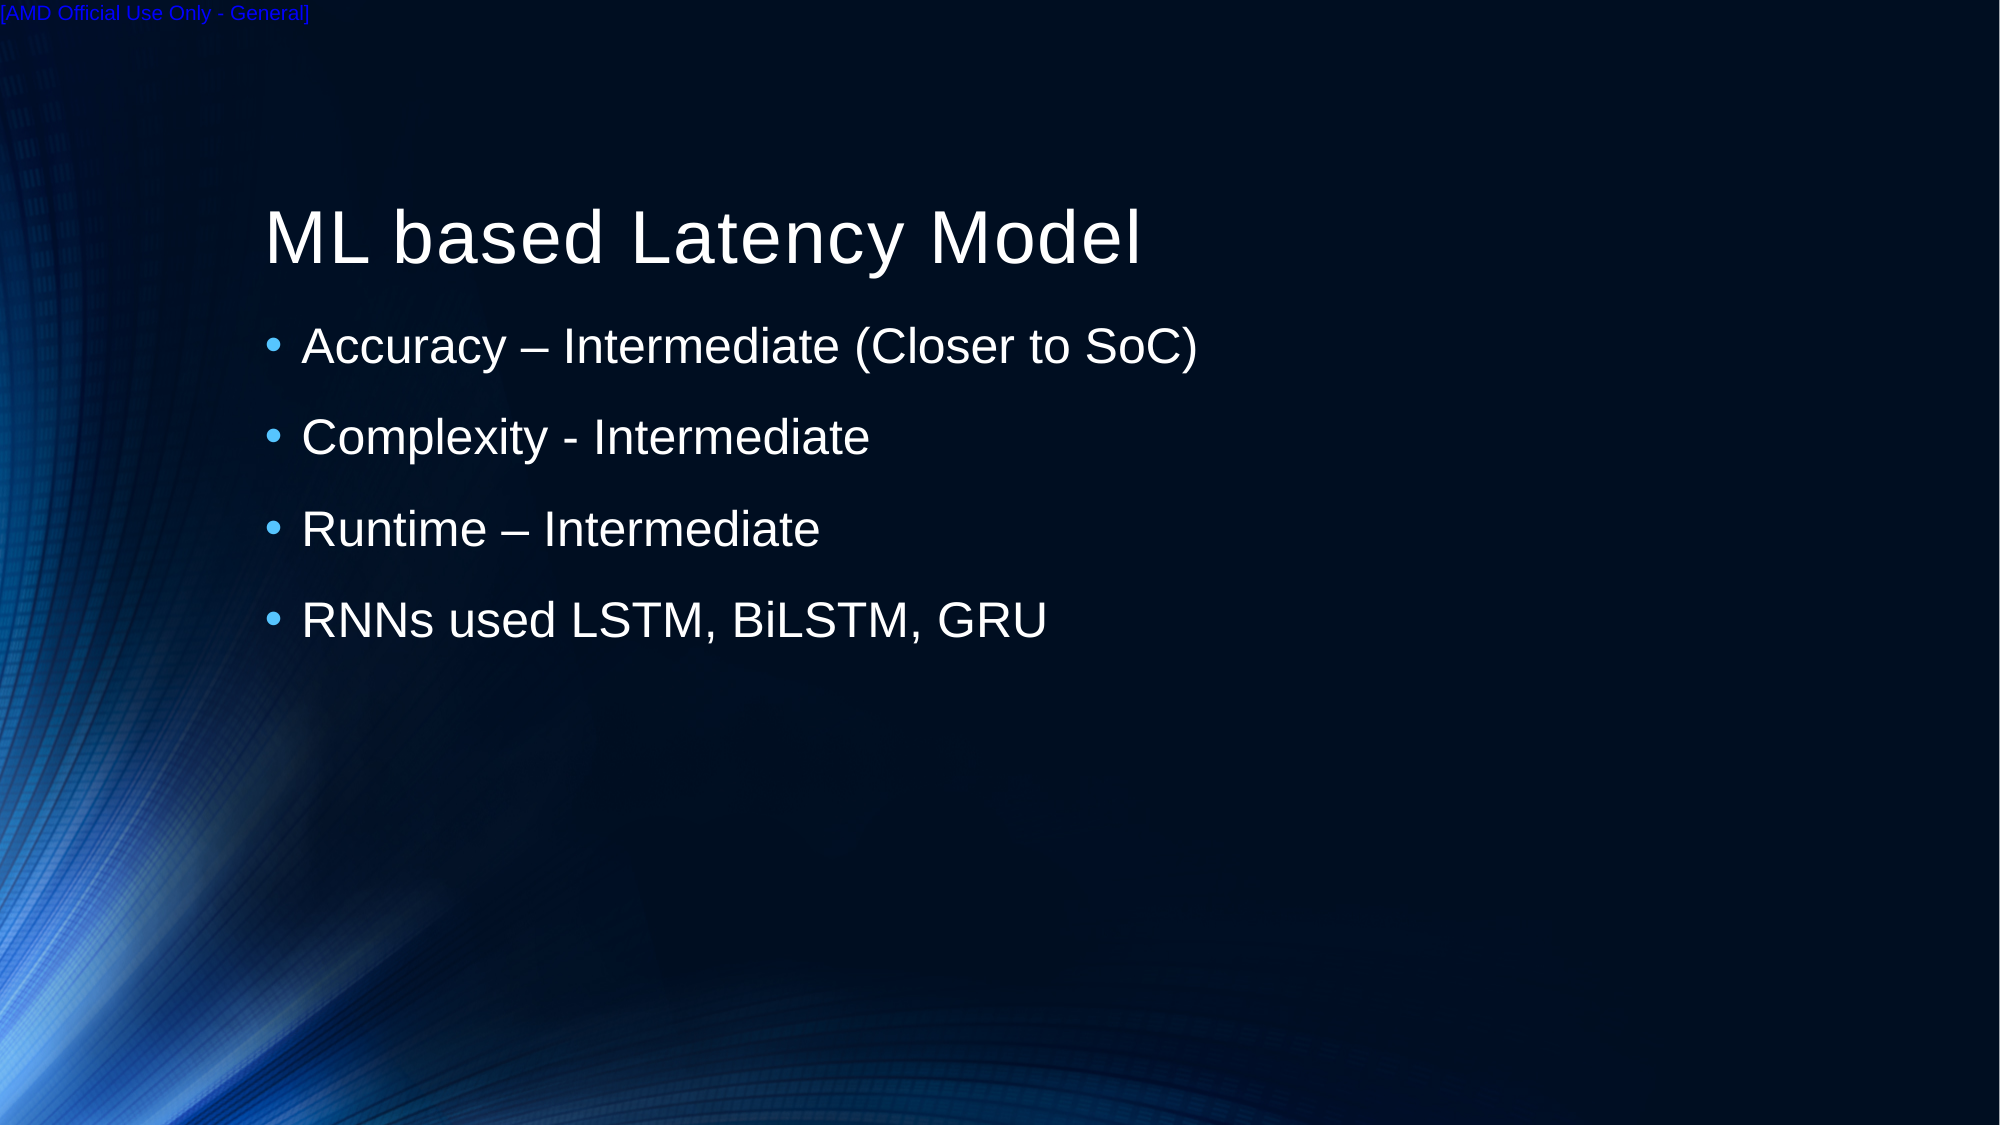

# ML based Latency Model
Accuracy – Intermediate (Closer to SoC)
Complexity - Intermediate
Runtime – Intermediate
RNNs used LSTM, BiLSTM, GRU